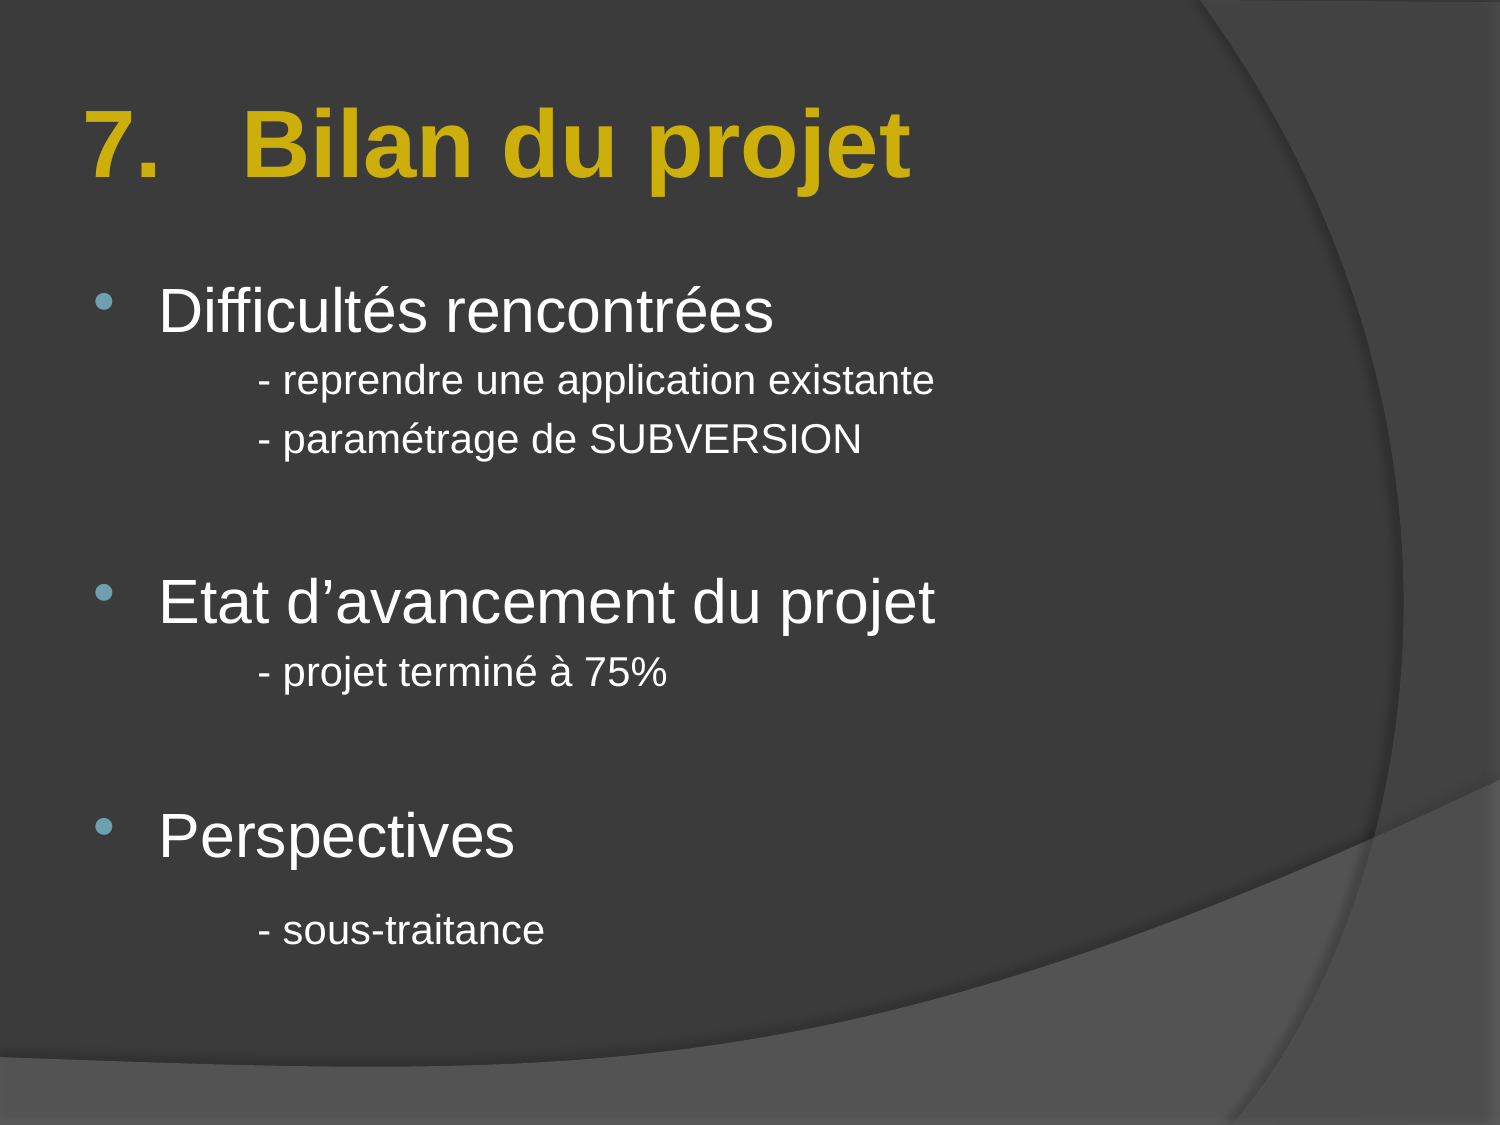

# 7.   Bilan du projet
Difficultés rencontrées
	 - reprendre une application existante
	 - paramétrage de SUBVERSION

Etat d’avancement du projet
	 - projet terminé à 75%

Perspectives
	 - sous-traitance